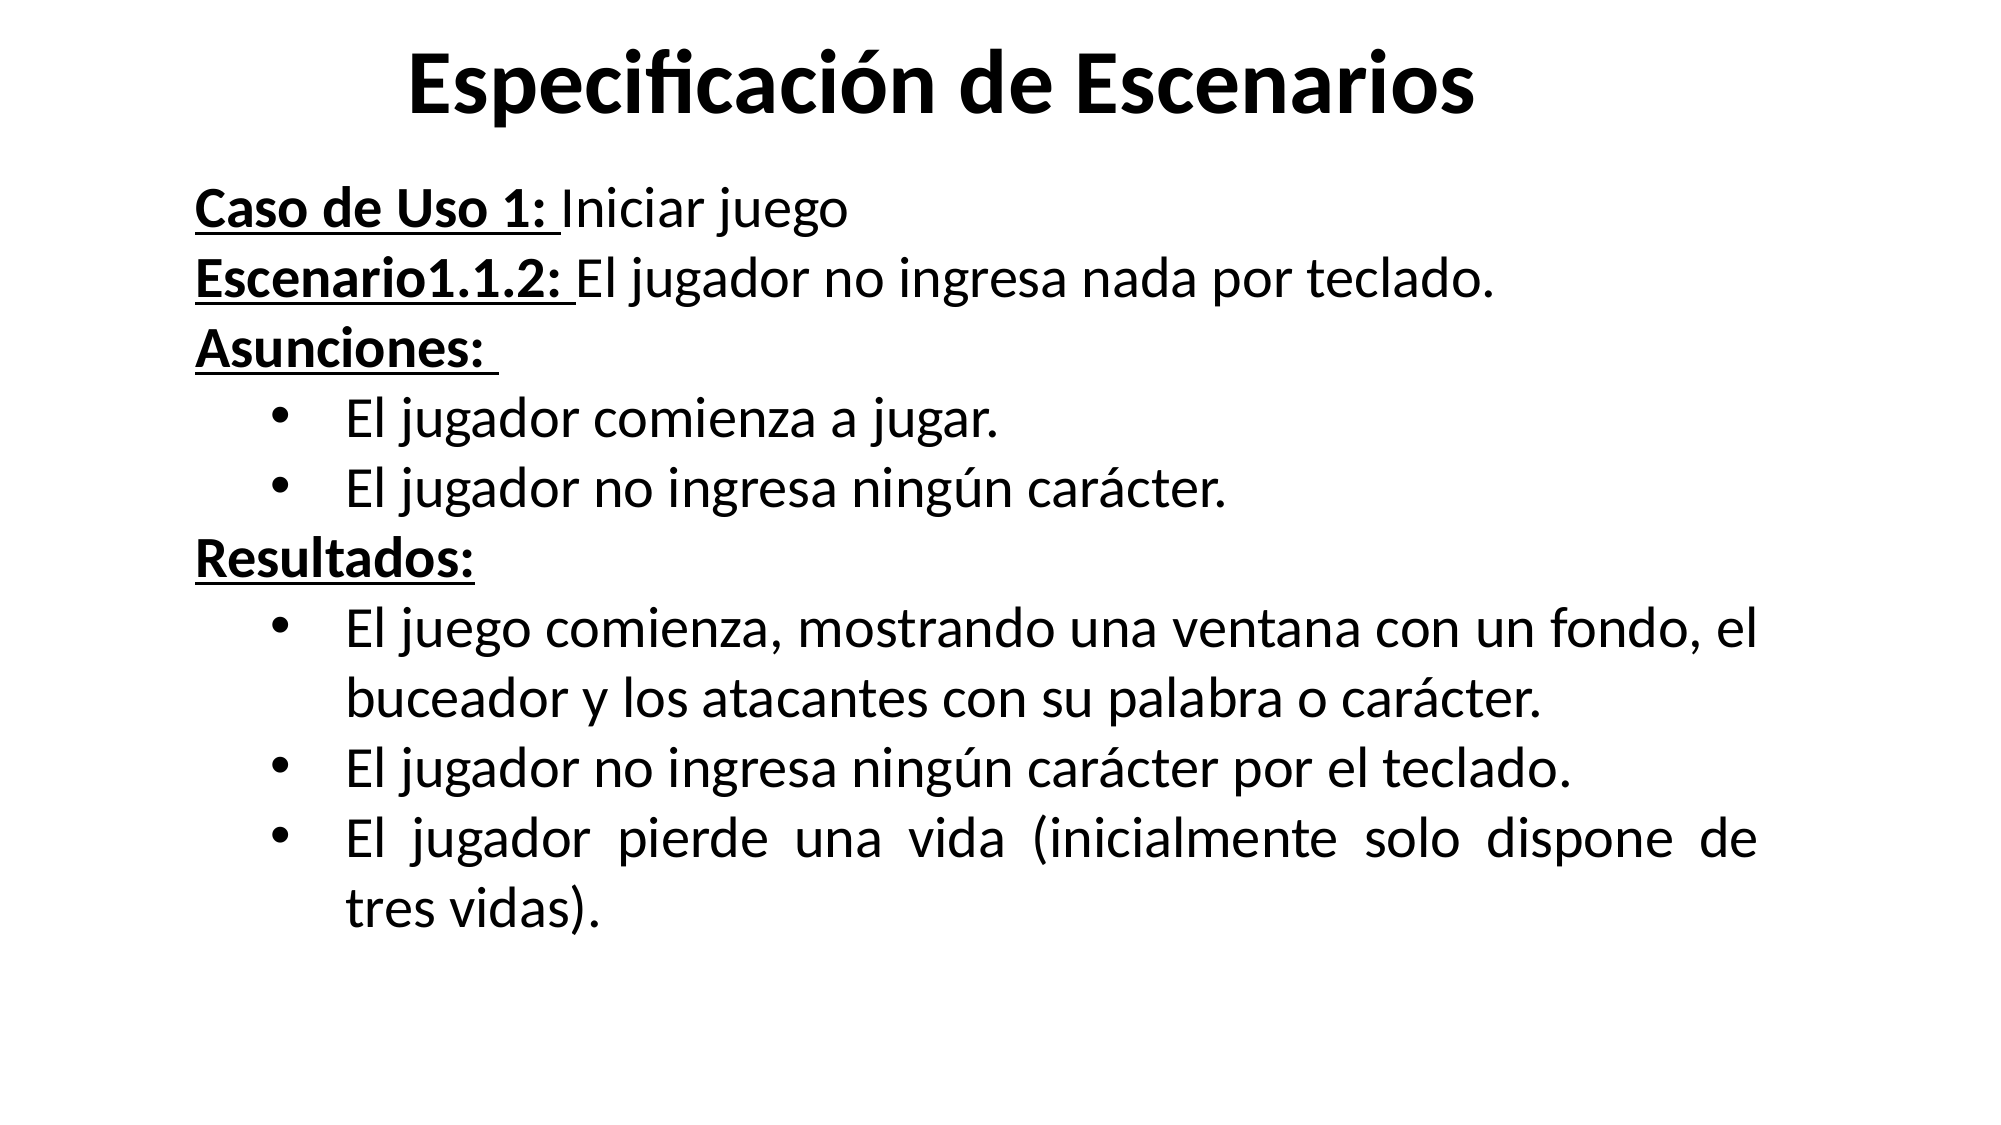

Especificación de Escenarios
Caso de Uso 1: Iniciar juego
Escenario1.1.2: El jugador no ingresa nada por teclado.
Asunciones:
El jugador comienza a jugar.
El jugador no ingresa ningún carácter.
Resultados:
El juego comienza, mostrando una ventana con un fondo, el buceador y los atacantes con su palabra o carácter.
El jugador no ingresa ningún carácter por el teclado.
El jugador pierde una vida (inicialmente solo dispone de tres vidas).